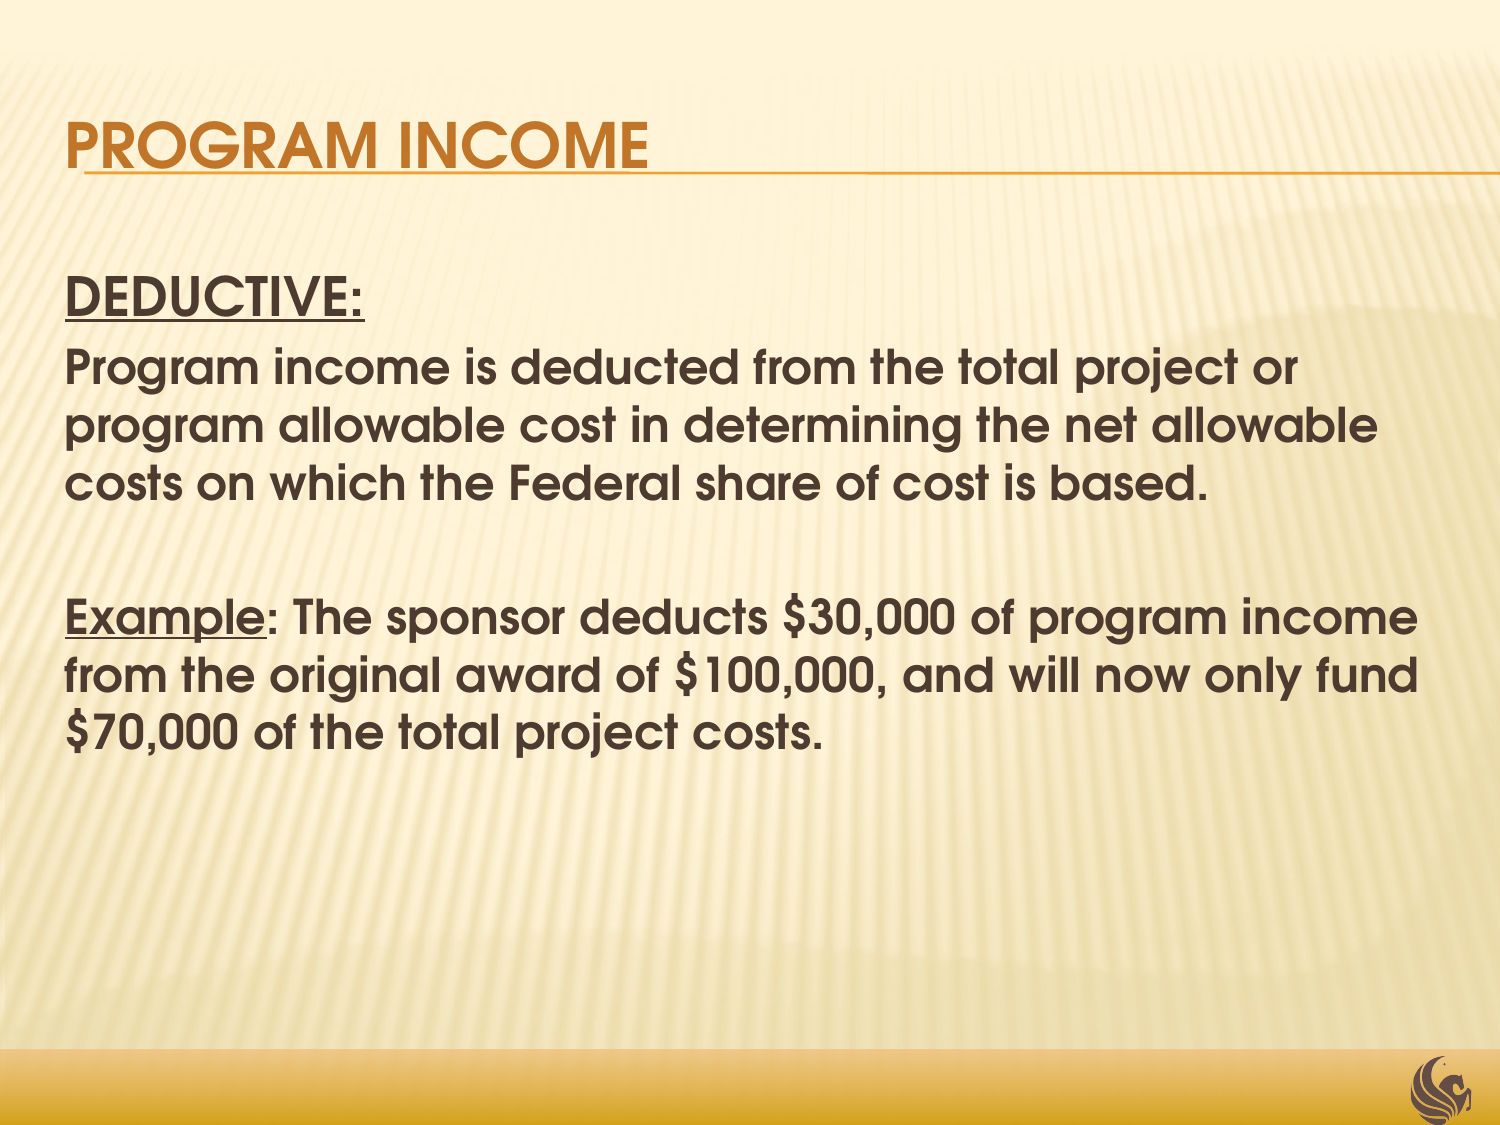

# PROGRAM INCOME
DEDUCTIVE:
Program income is deducted from the total project or program allowable cost in determining the net allowable costs on which the Federal share of cost is based.

Example: The sponsor deducts $30,000 of program income from the original award of $100,000, and will now only fund $70,000 of the total project costs.